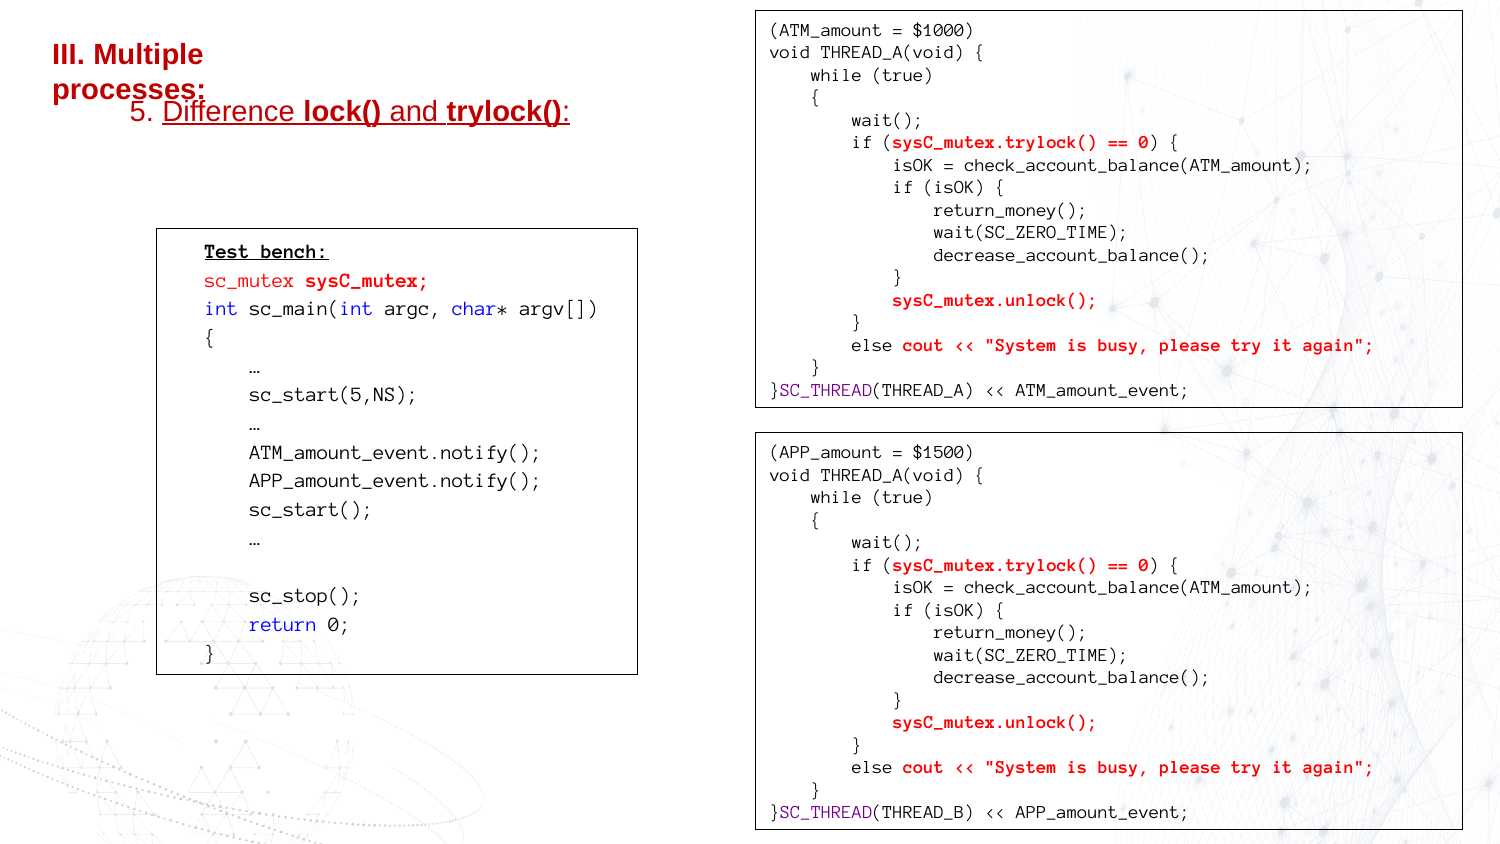

(ATM_amount = $1000)
void THREAD_A(void) {
    while (true)
    {
        wait();
        if (sysC_mutex.trylock() == 0) {
            isOK = check_account_balance(ATM_amount);
            if (isOK) {
                return_money();
                wait(SC_ZERO_TIME);
                decrease_account_balance();
            }
            sysC_mutex.unlock();
        }
        else cout << "System is busy, please try it again";
    }
}SC_THREAD(THREAD_A) << ATM_amount_event;
III. Multiple processes:
5. Difference lock() and trylock():
Test bench:
sc_mutex sysC_mutex;
int sc_main(int argc, char* argv[])
{
    …
    sc_start(5,NS);
    …
    ATM_amount_event.notify();
    APP_amount_event.notify();
    sc_start();
    …

    sc_stop();
    return 0;
}
(APP_amount = $1500)
void THREAD_A(void) {
    while (true)
    {
        wait();
        if (sysC_mutex.trylock() == 0) {
            isOK = check_account_balance(ATM_amount);
            if (isOK) {
                return_money();
                wait(SC_ZERO_TIME);
                decrease_account_balance();
            }
            sysC_mutex.unlock();
        }
        else cout << "System is busy, please try it again";
    }
}SC_THREAD(THREAD_B) << APP_amount_event;